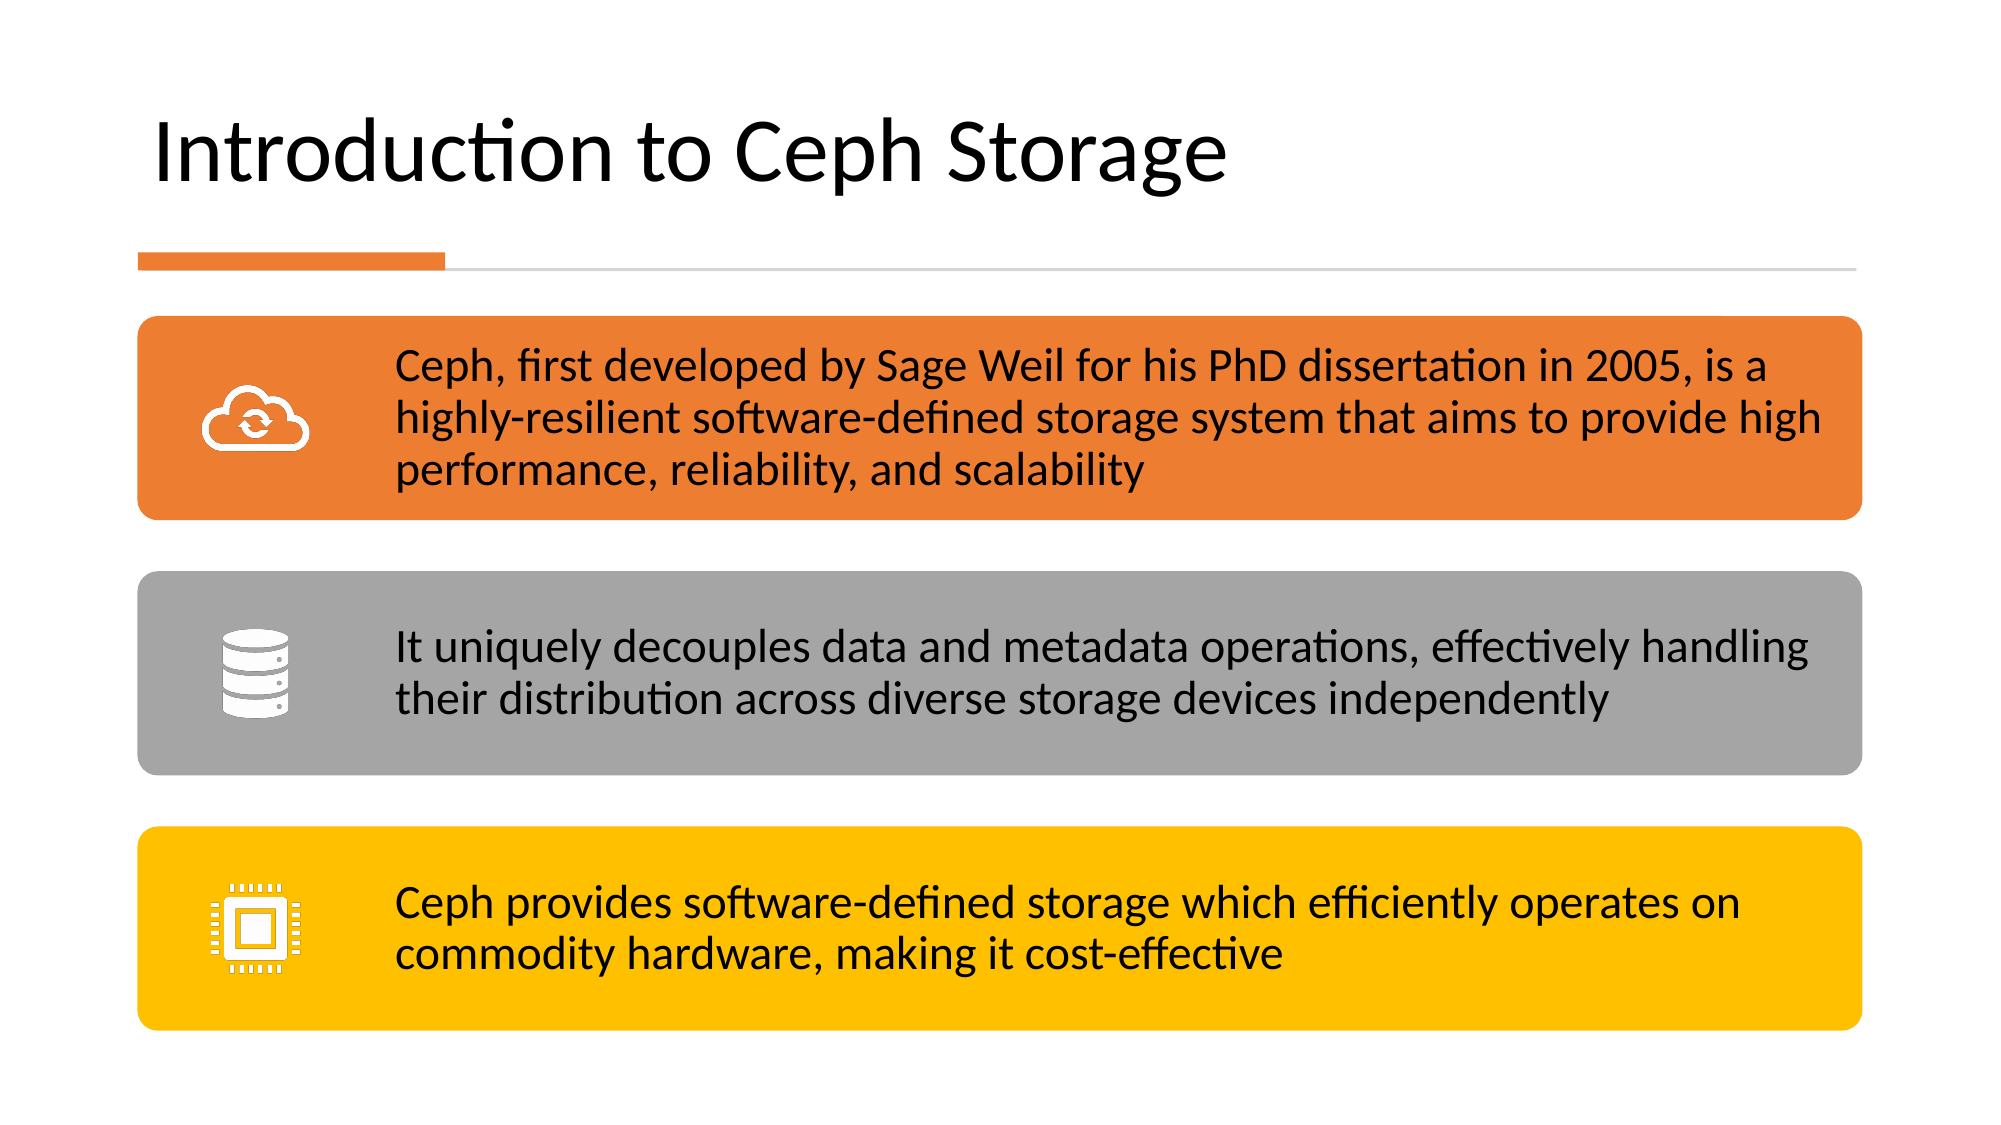

# Introduction to Ceph Storage

Ceph, first developed by Sage Weil for his PhD dissertation in 2005, is a highly-resilient software-defined storage system that aims to provide high performance, reliability, and scalability
It uniquely decouples data and metadata operations, effectively handling their distribution across diverse storage devices independently
Ceph provides software-defined storage which efficiently operates on commodity hardware, making it cost-effective